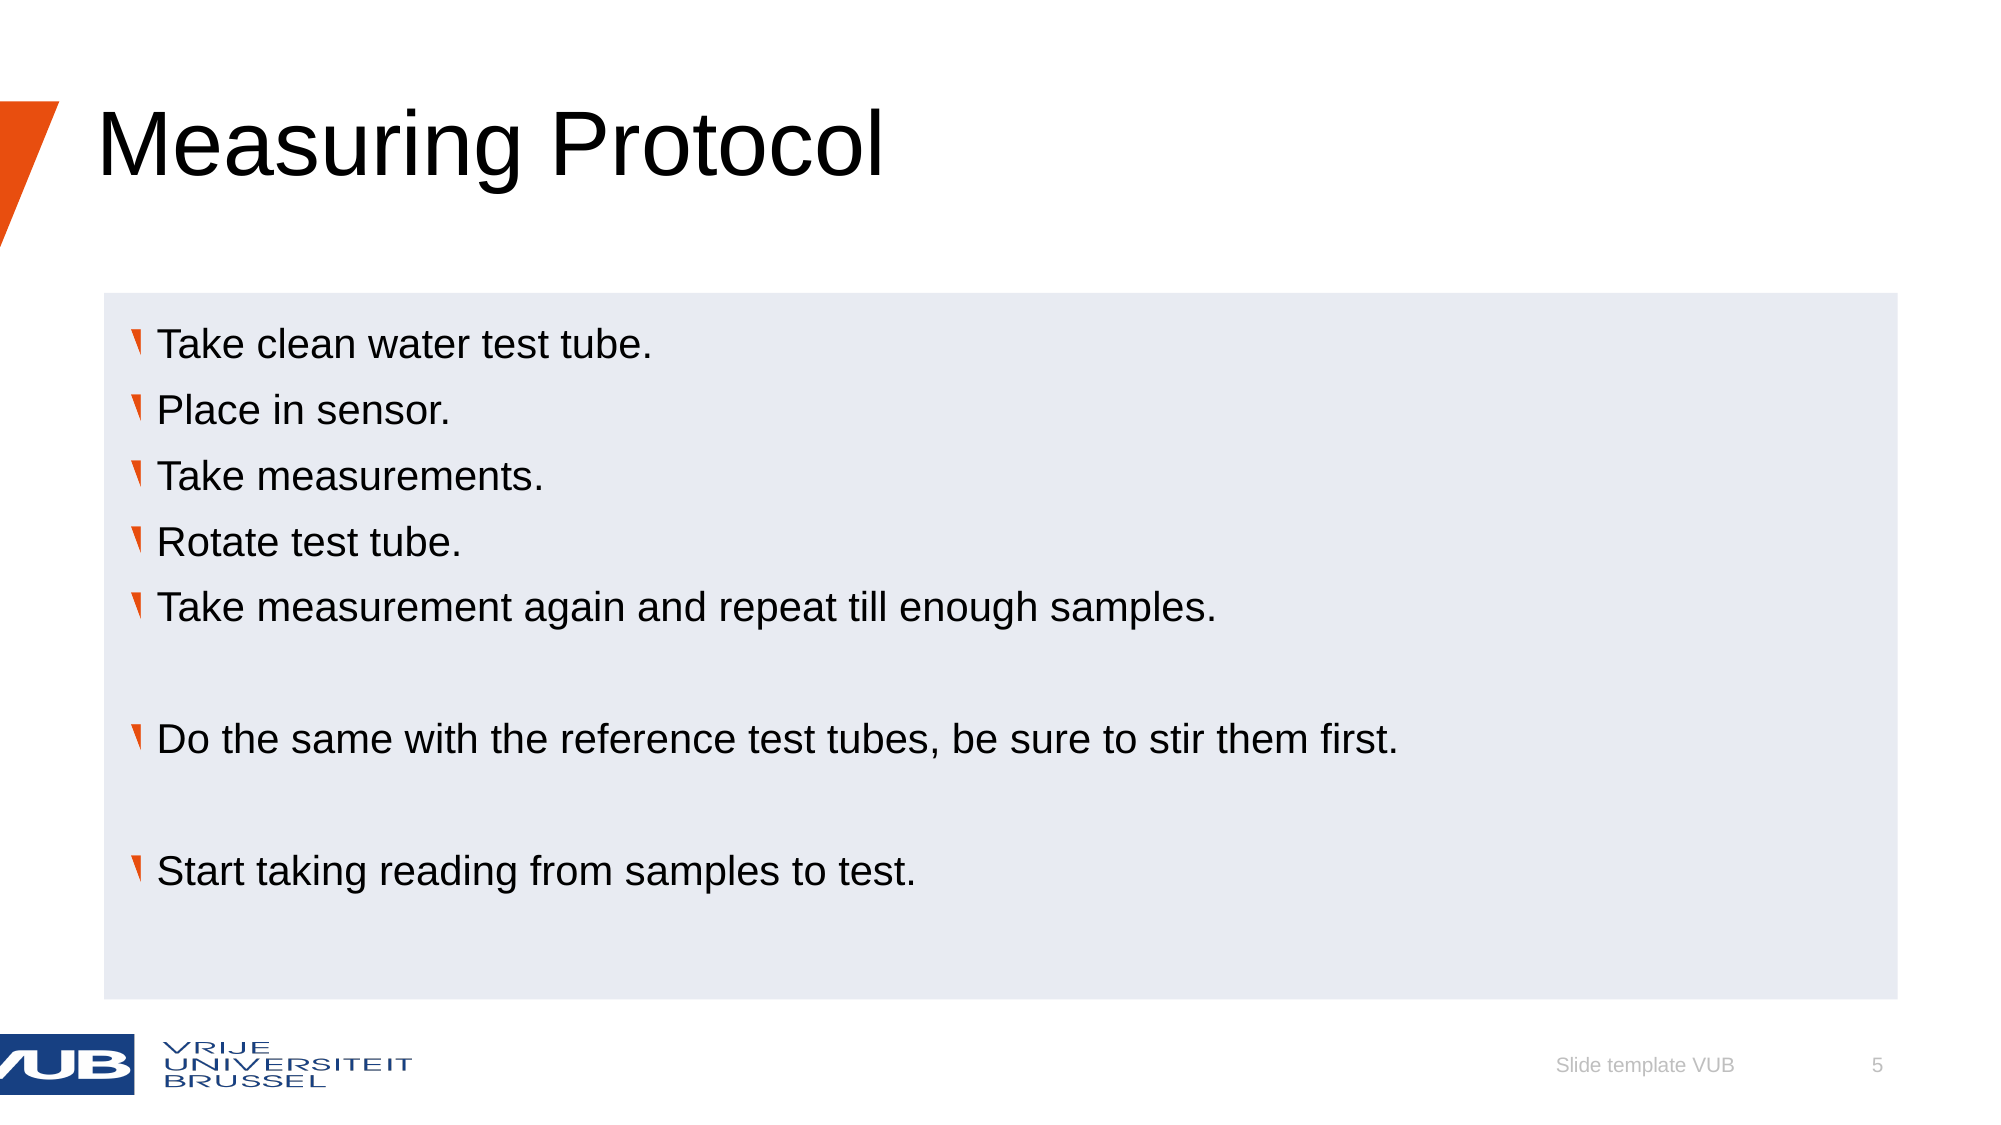

# Measuring Protocol
Take clean water test tube.
Place in sensor.
Take measurements.
Rotate test tube.
Take measurement again and repeat till enough samples.

Do the same with the reference test tubes, be sure to stir them first.

Start taking reading from samples to test.

06/09/2024
Slide template VUB
5